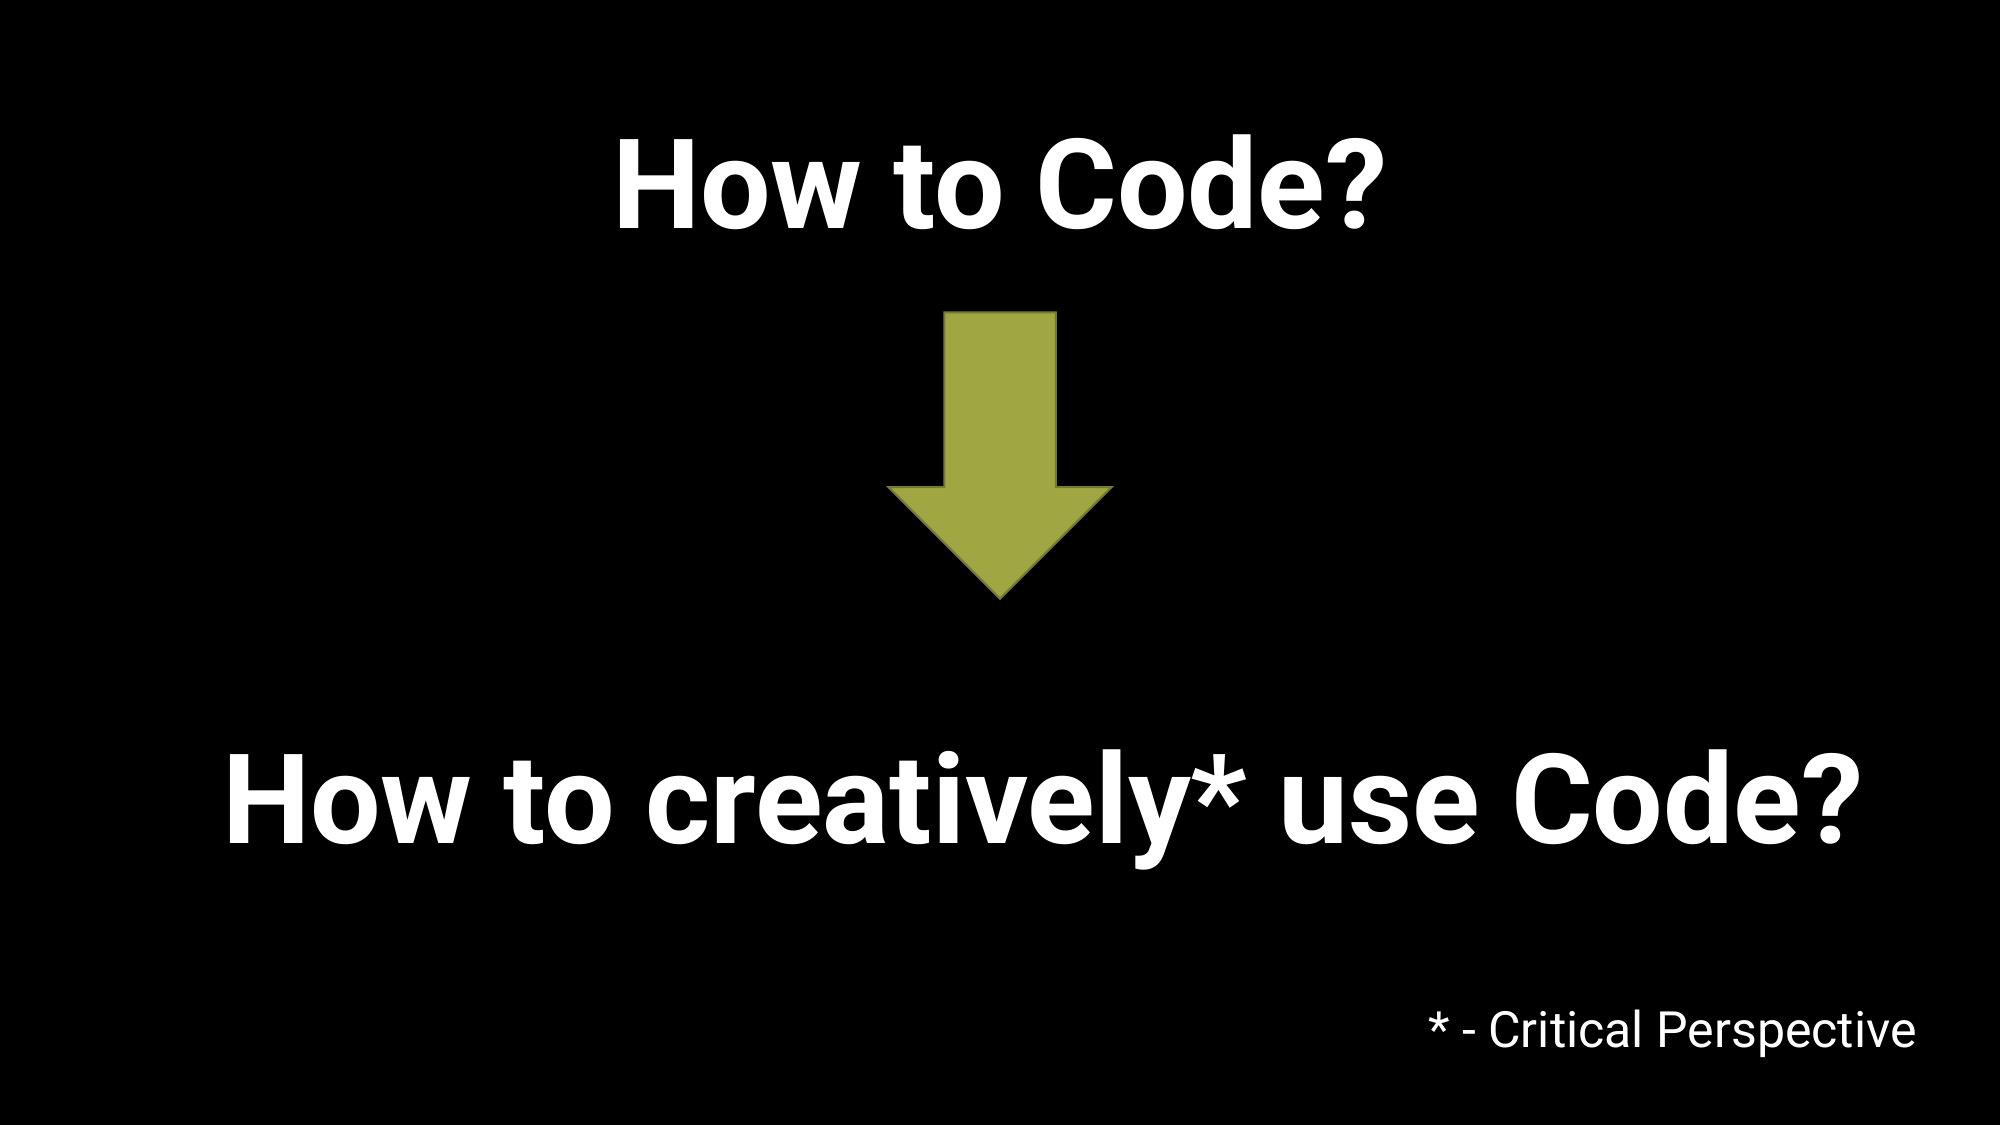

How to Code?

How to creatively* use Code?
* - Critical Perspective